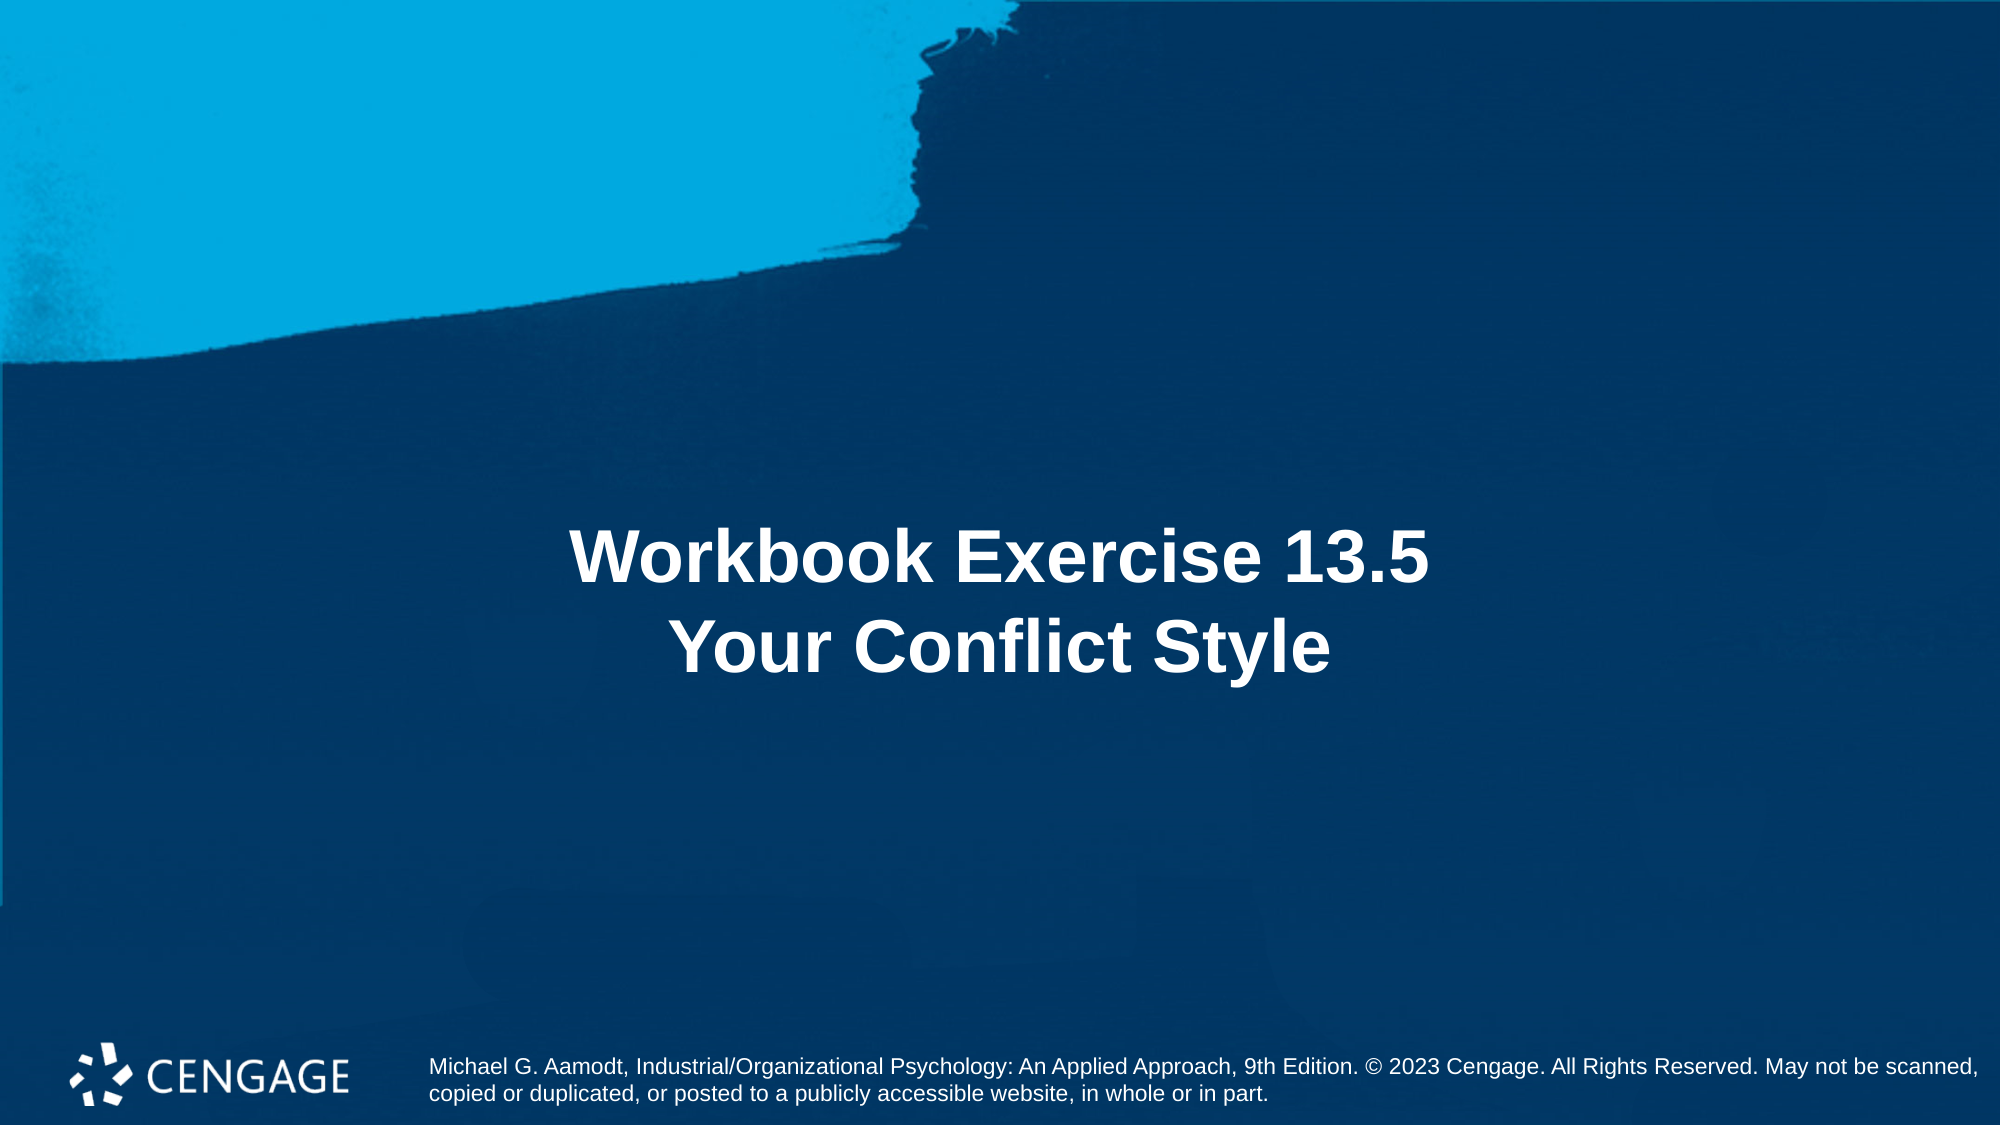

# Workbook Exercise 13.5 Your Conflict Style